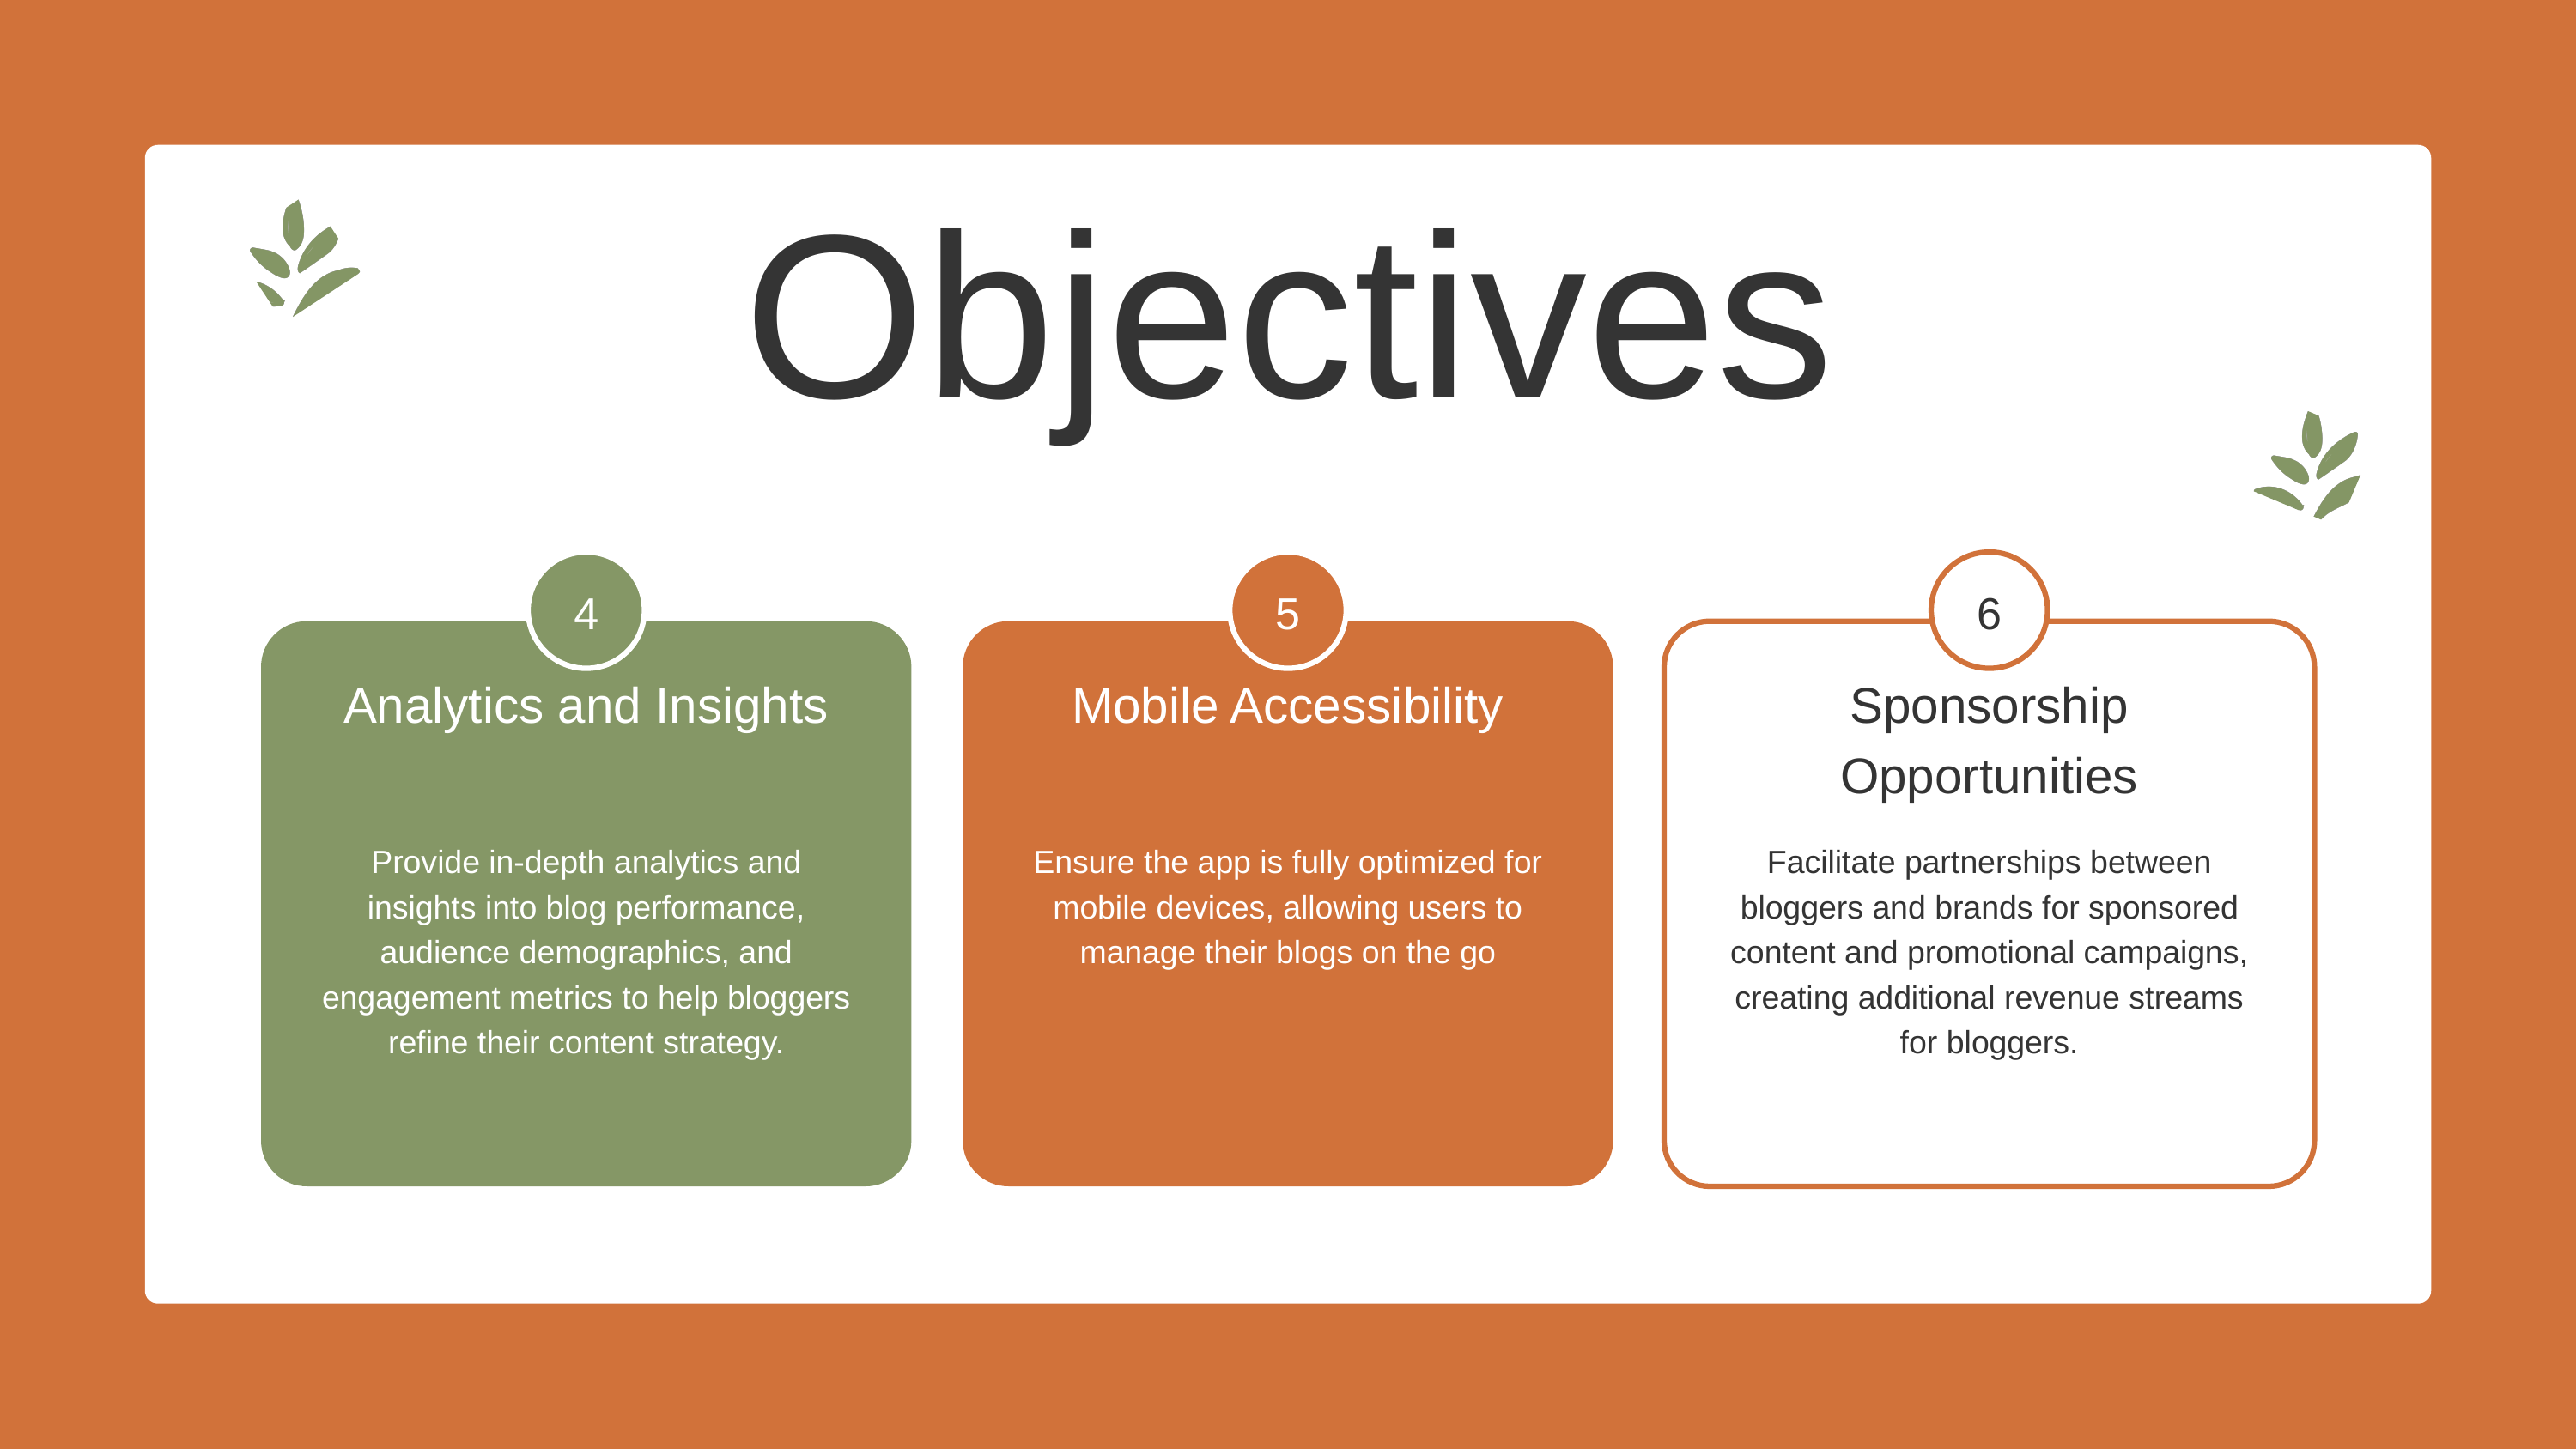

Objectives

4
5
6

Analytics and Insights
Mobile Accessibility
Sponsorship Opportunities
Provide in-depth analytics and insights into blog performance, audience demographics, and engagement metrics to help bloggers refine their content strategy.
Ensure the app is fully optimized for mobile devices, allowing users to manage their blogs on the go
Facilitate partnerships between bloggers and brands for sponsored content and promotional campaigns, creating additional revenue streams for bloggers.